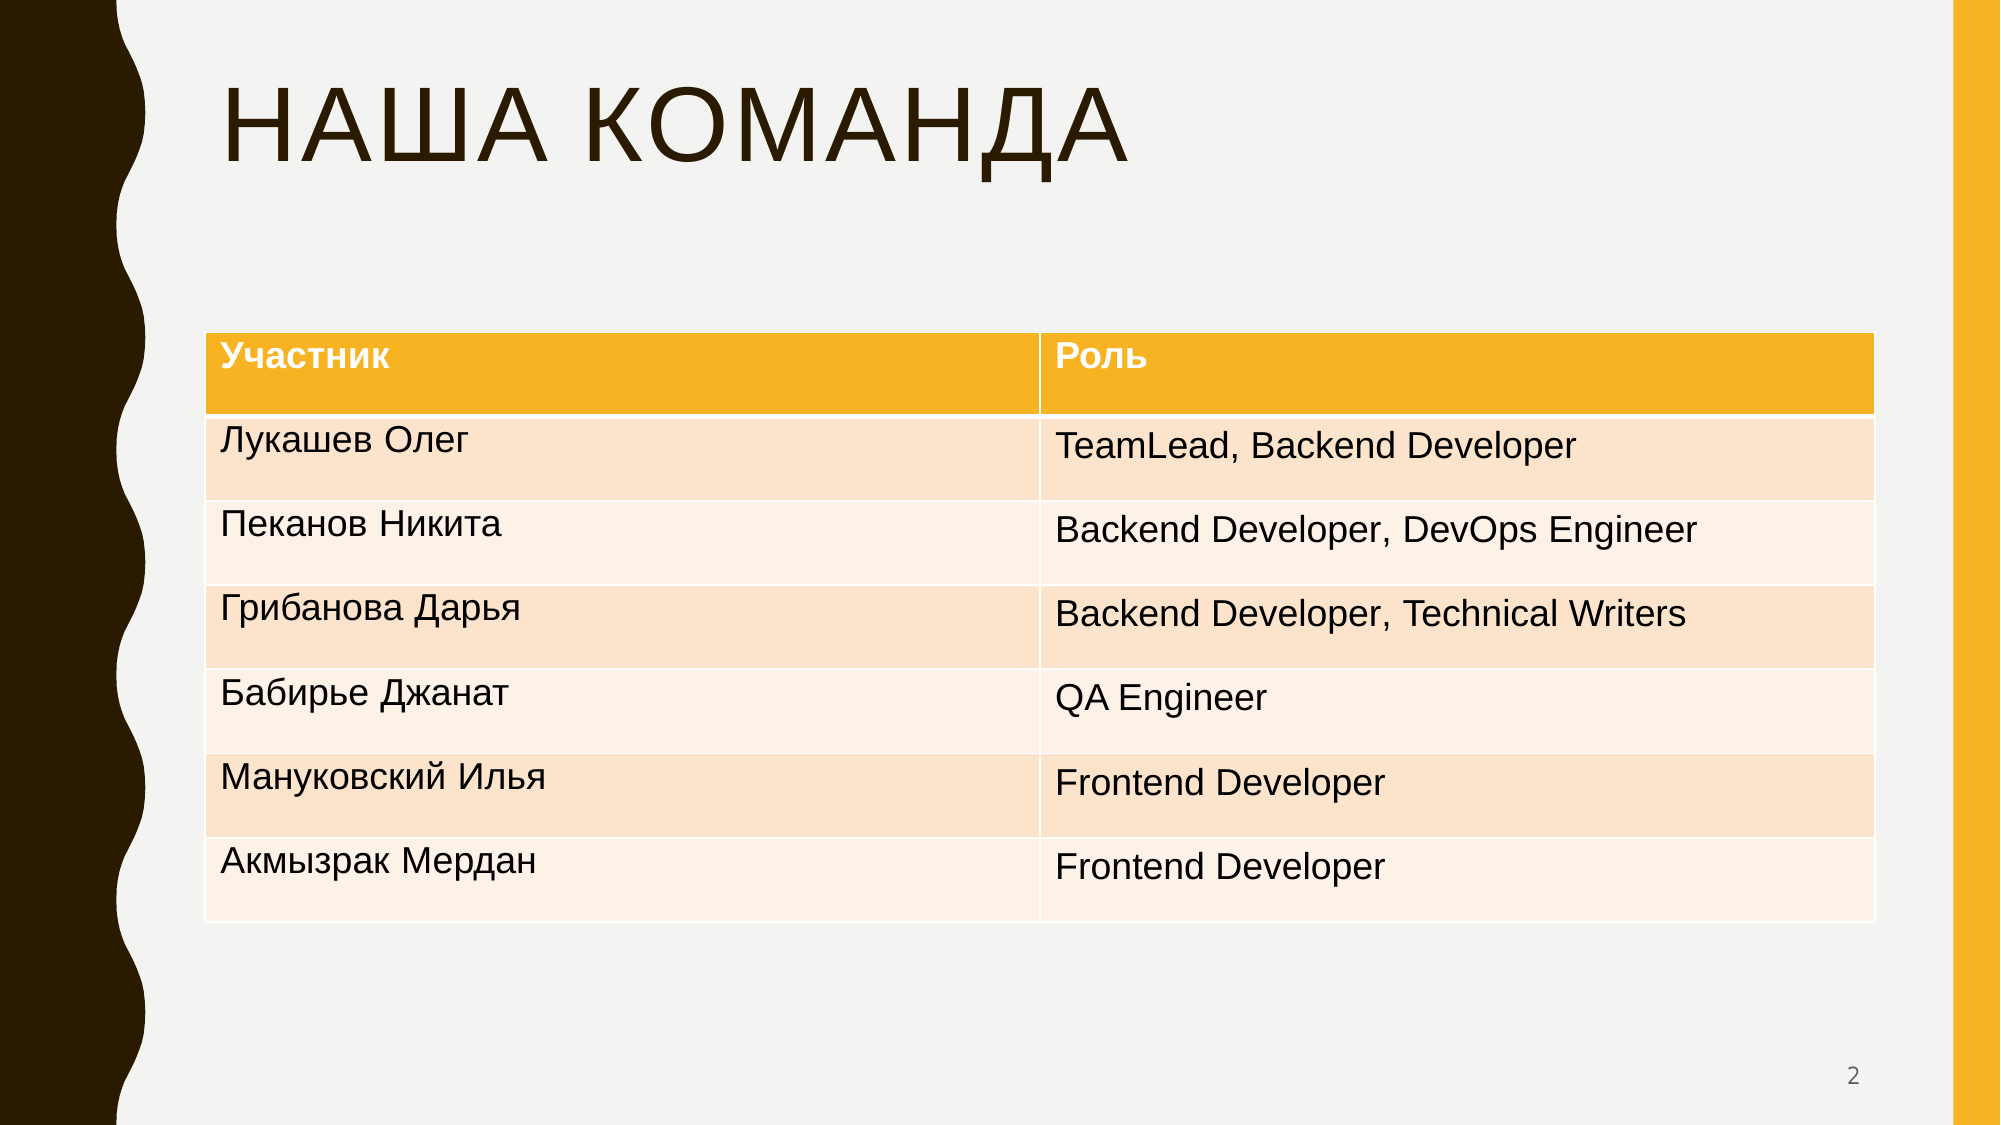

# Наша команда
| Участник | Роль |
| --- | --- |
| Лукашев Олег | TeamLead, Backend Developer |
| Пеканов Никита | Backend Developer, DevOps Engineer |
| Грибанова Дарья | Backend Developer, Technical Writers |
| Бабирье Джанат | QA Engineer |
| Мануковский Илья | Frontend Developer |
| Акмызрак Мердан | Frontend Developer |
Лукашев Олег - роль(TeamLead/Backend Developer)
Пеканов Никита - роль(Backend Developer/DevOps Engineer)
Грибанова Дарья - роль(Backend Developer/Technical Writers)
Бабирье Джанат - роль(QA Engineer)
Мануковский Илья - роль(Frontend Developer)
Акмызрак Мердан  - роль(Frontend Developer)
2